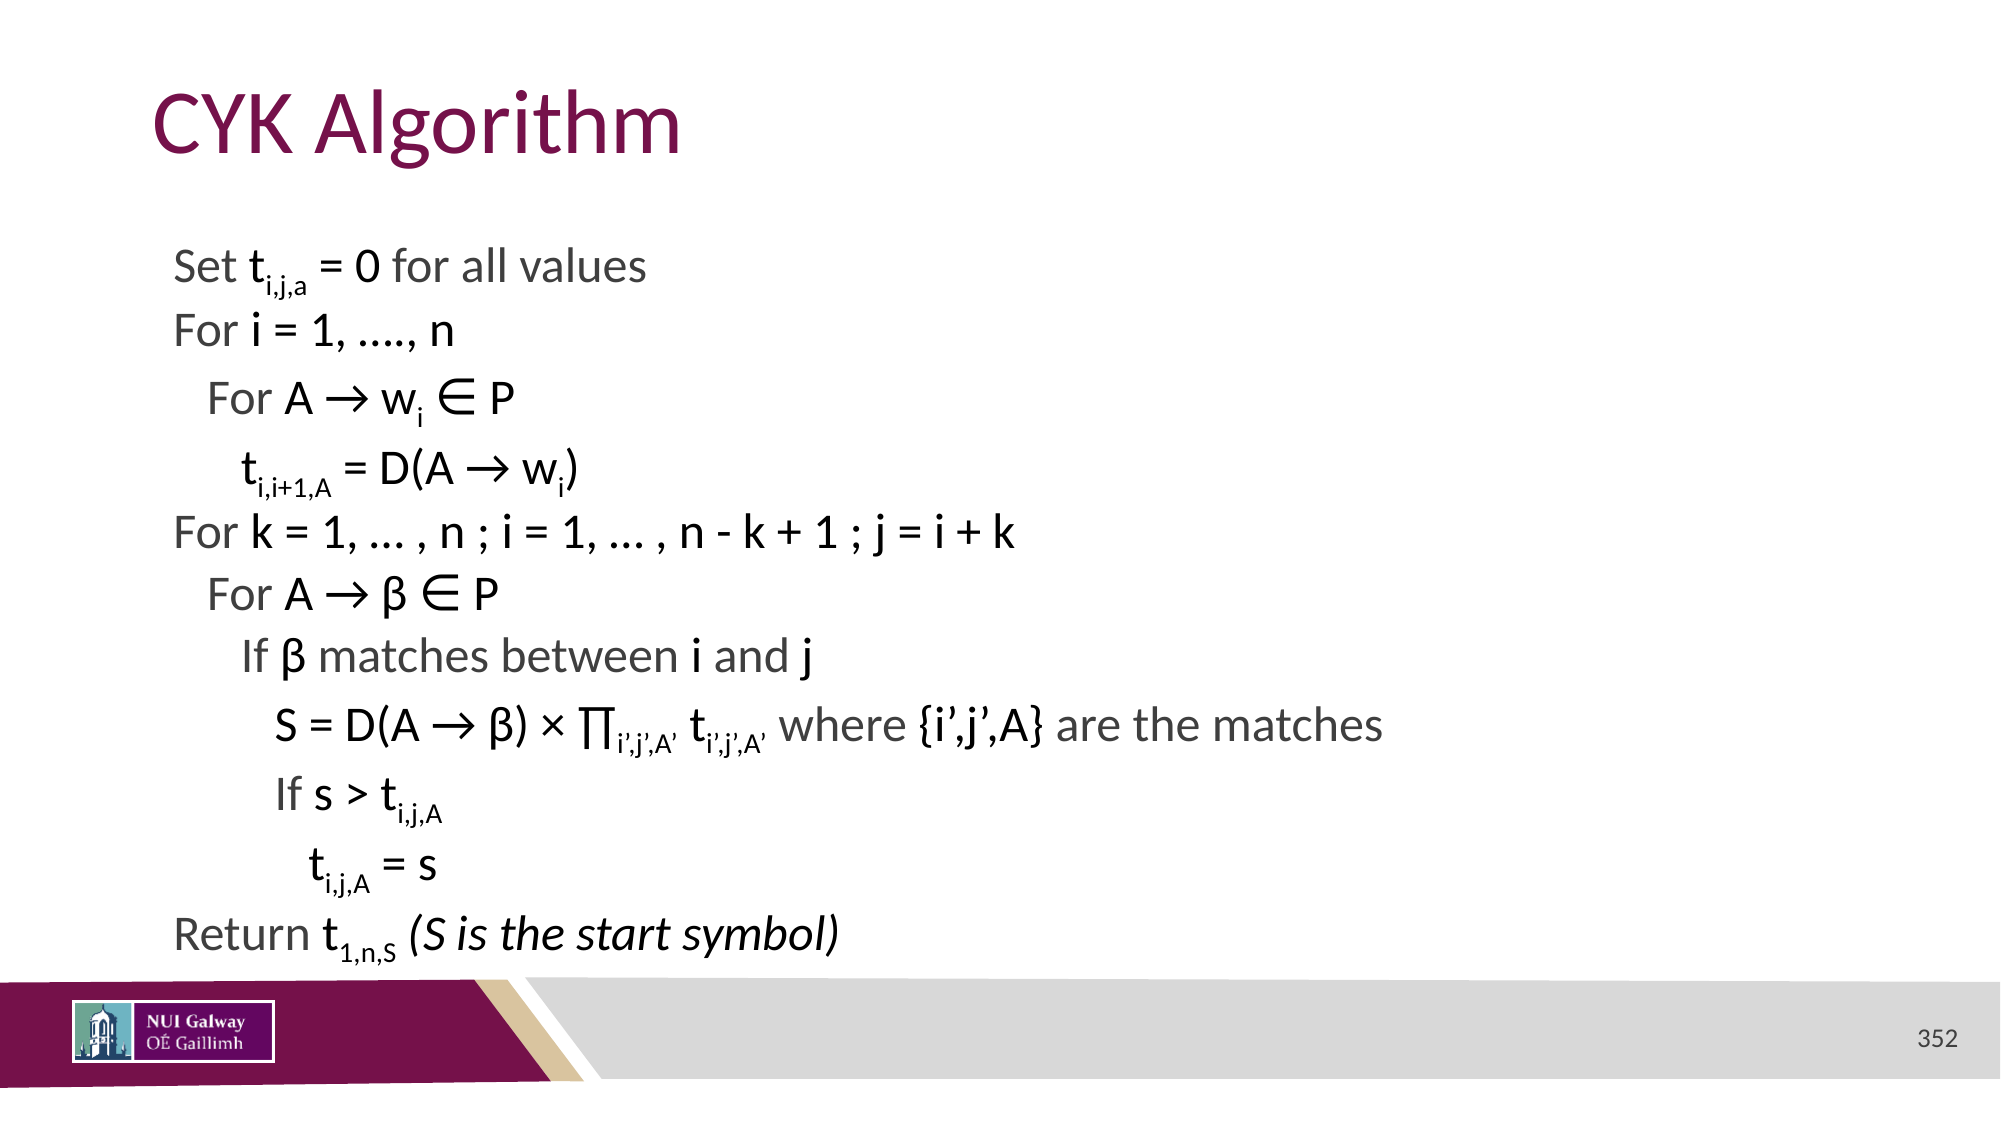

# CYK Algorithm
Set ti,j,a = 0 for all values
For i = 1, …., n
   For A → wi ∈ P
      ti,i+1,A = D(A → wi)
For k = 1, … , n ; i = 1, … , n - k + 1 ; j = i + k
   For A → β ∈ P
      If β matches between i and j
         S = D(A → β) × ∏i’,j’,A’ ti’,j’,A’ where {i’,j’,A} are the matches
         If s > ti,j,A
            ti,j,A = s
Return t1,n,S (S is the start symbol)
352